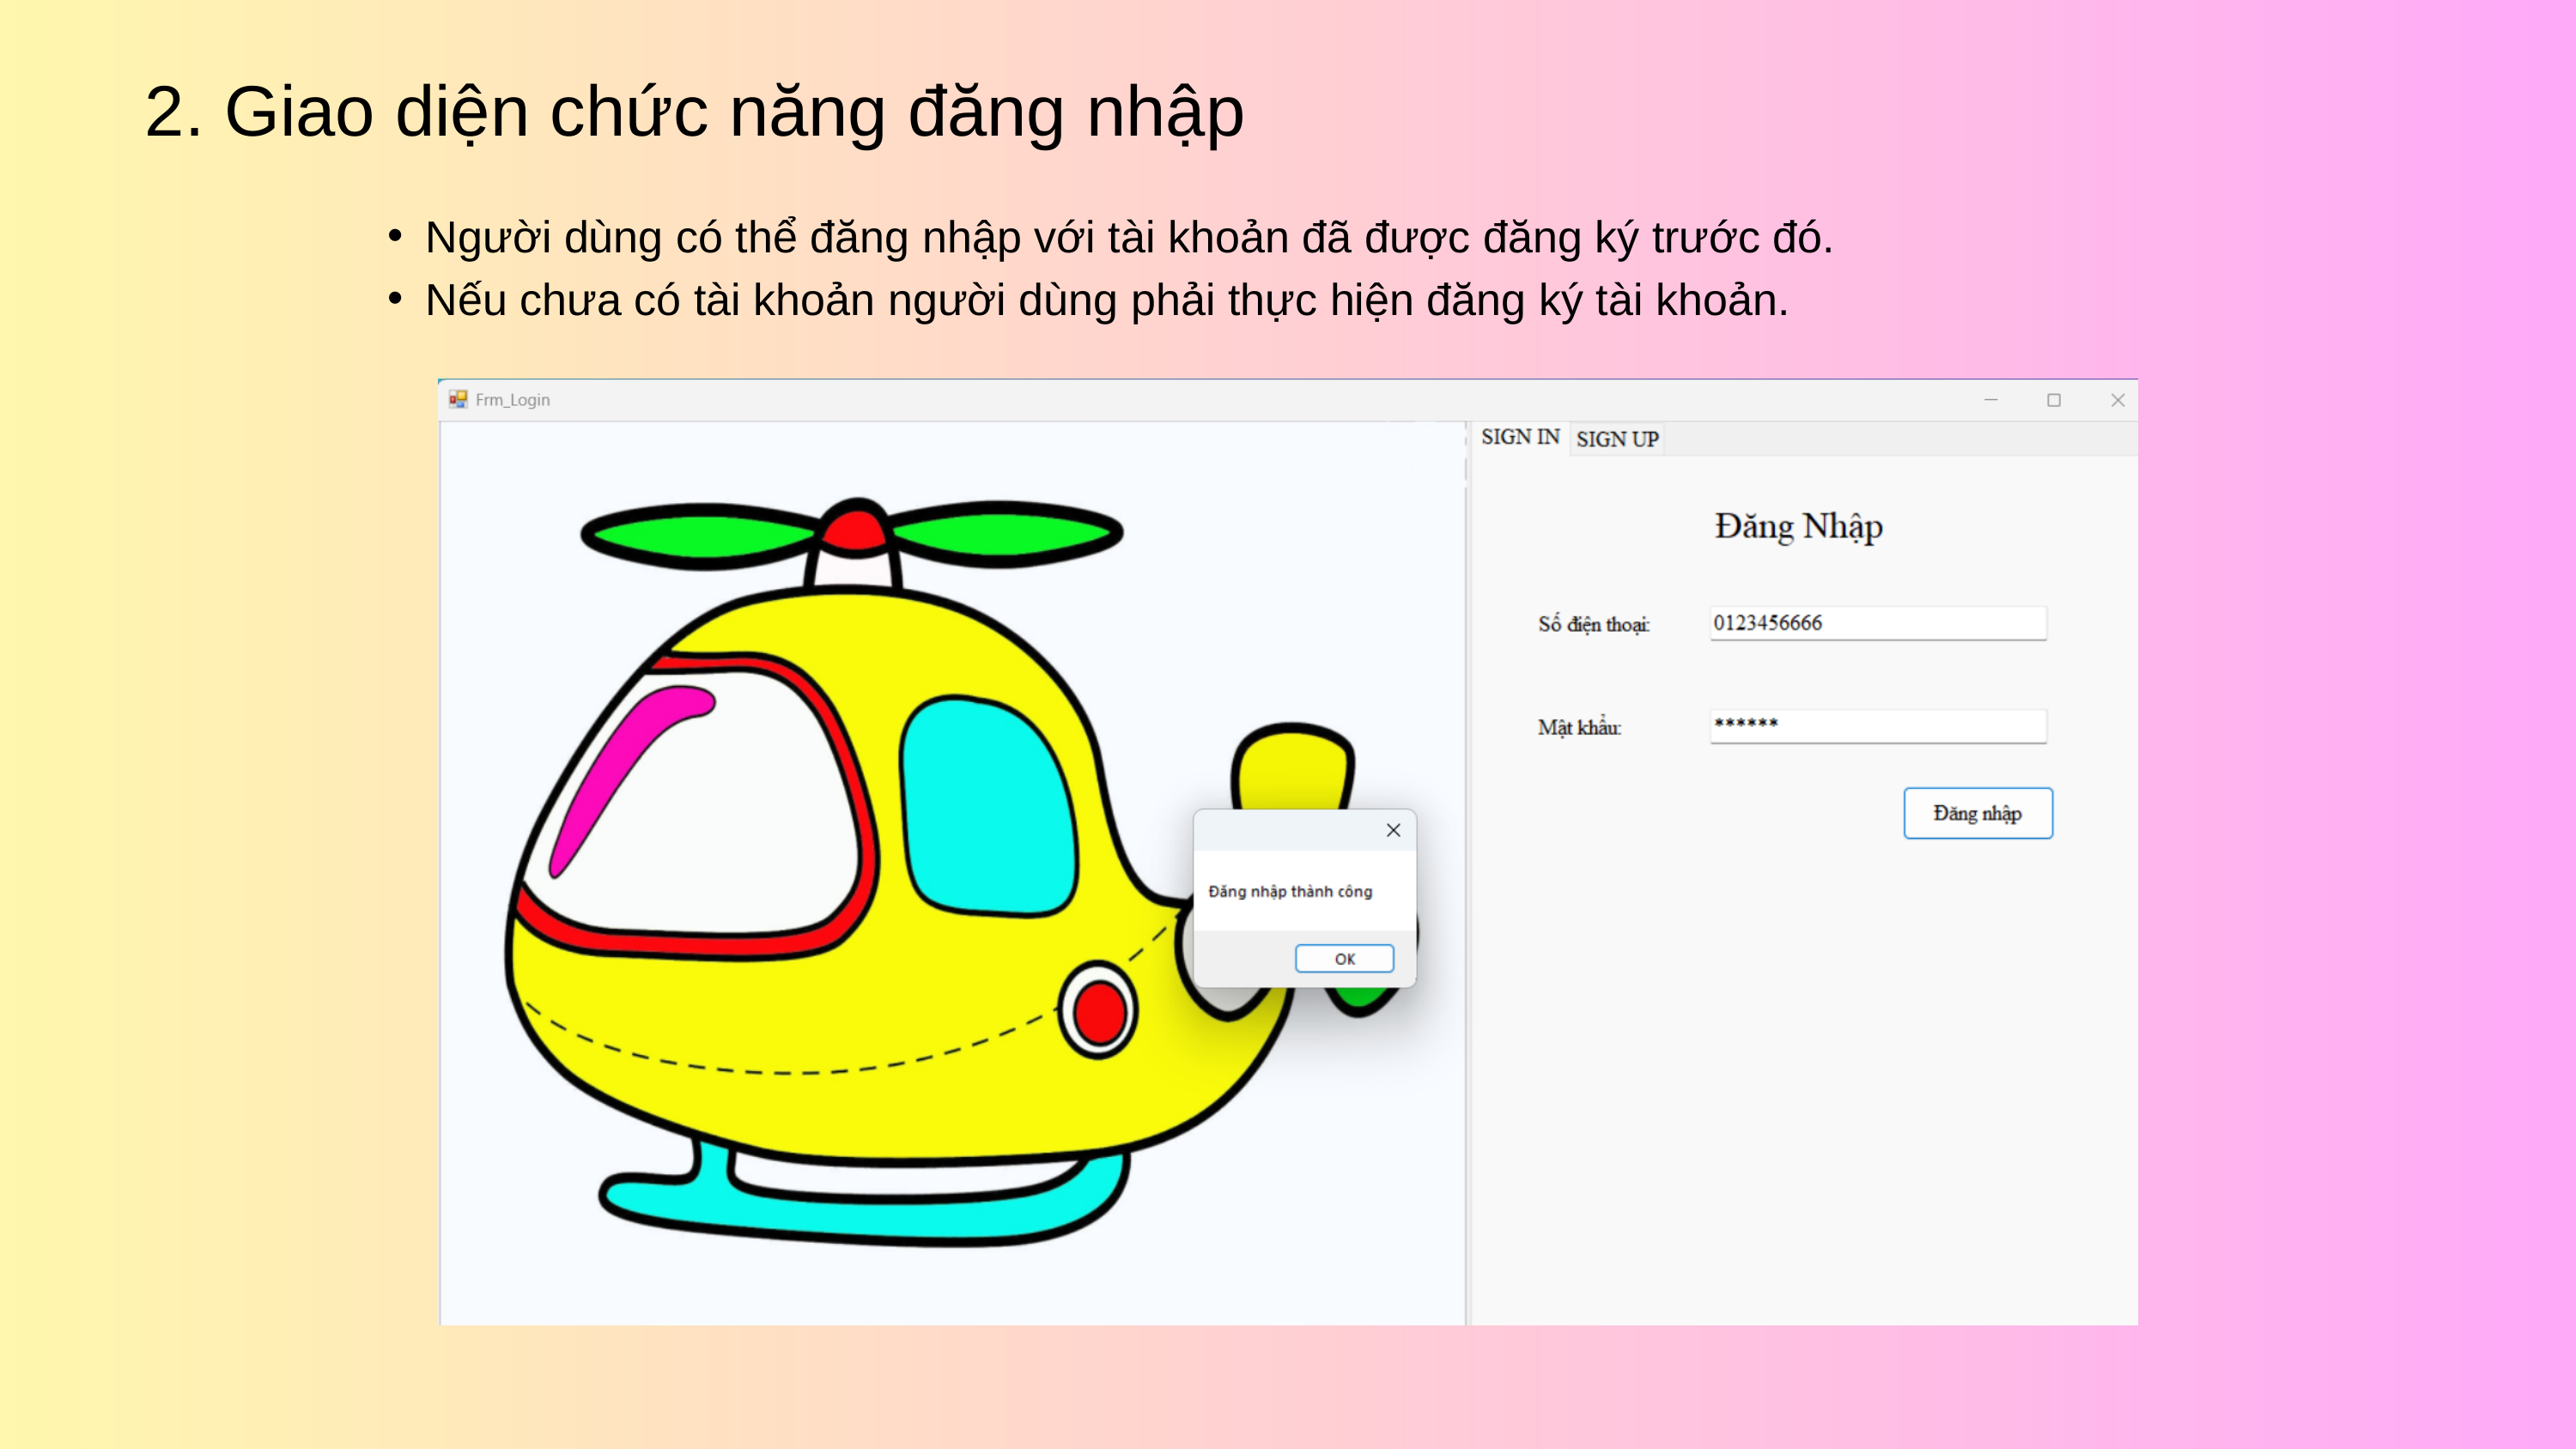

2. Giao diện chức năng đăng nhập
Người dùng có thể đăng nhập với tài khoản đã được đăng ký trước đó.
Nếu chưa có tài khoản người dùng phải thực hiện đăng ký tài khoản.